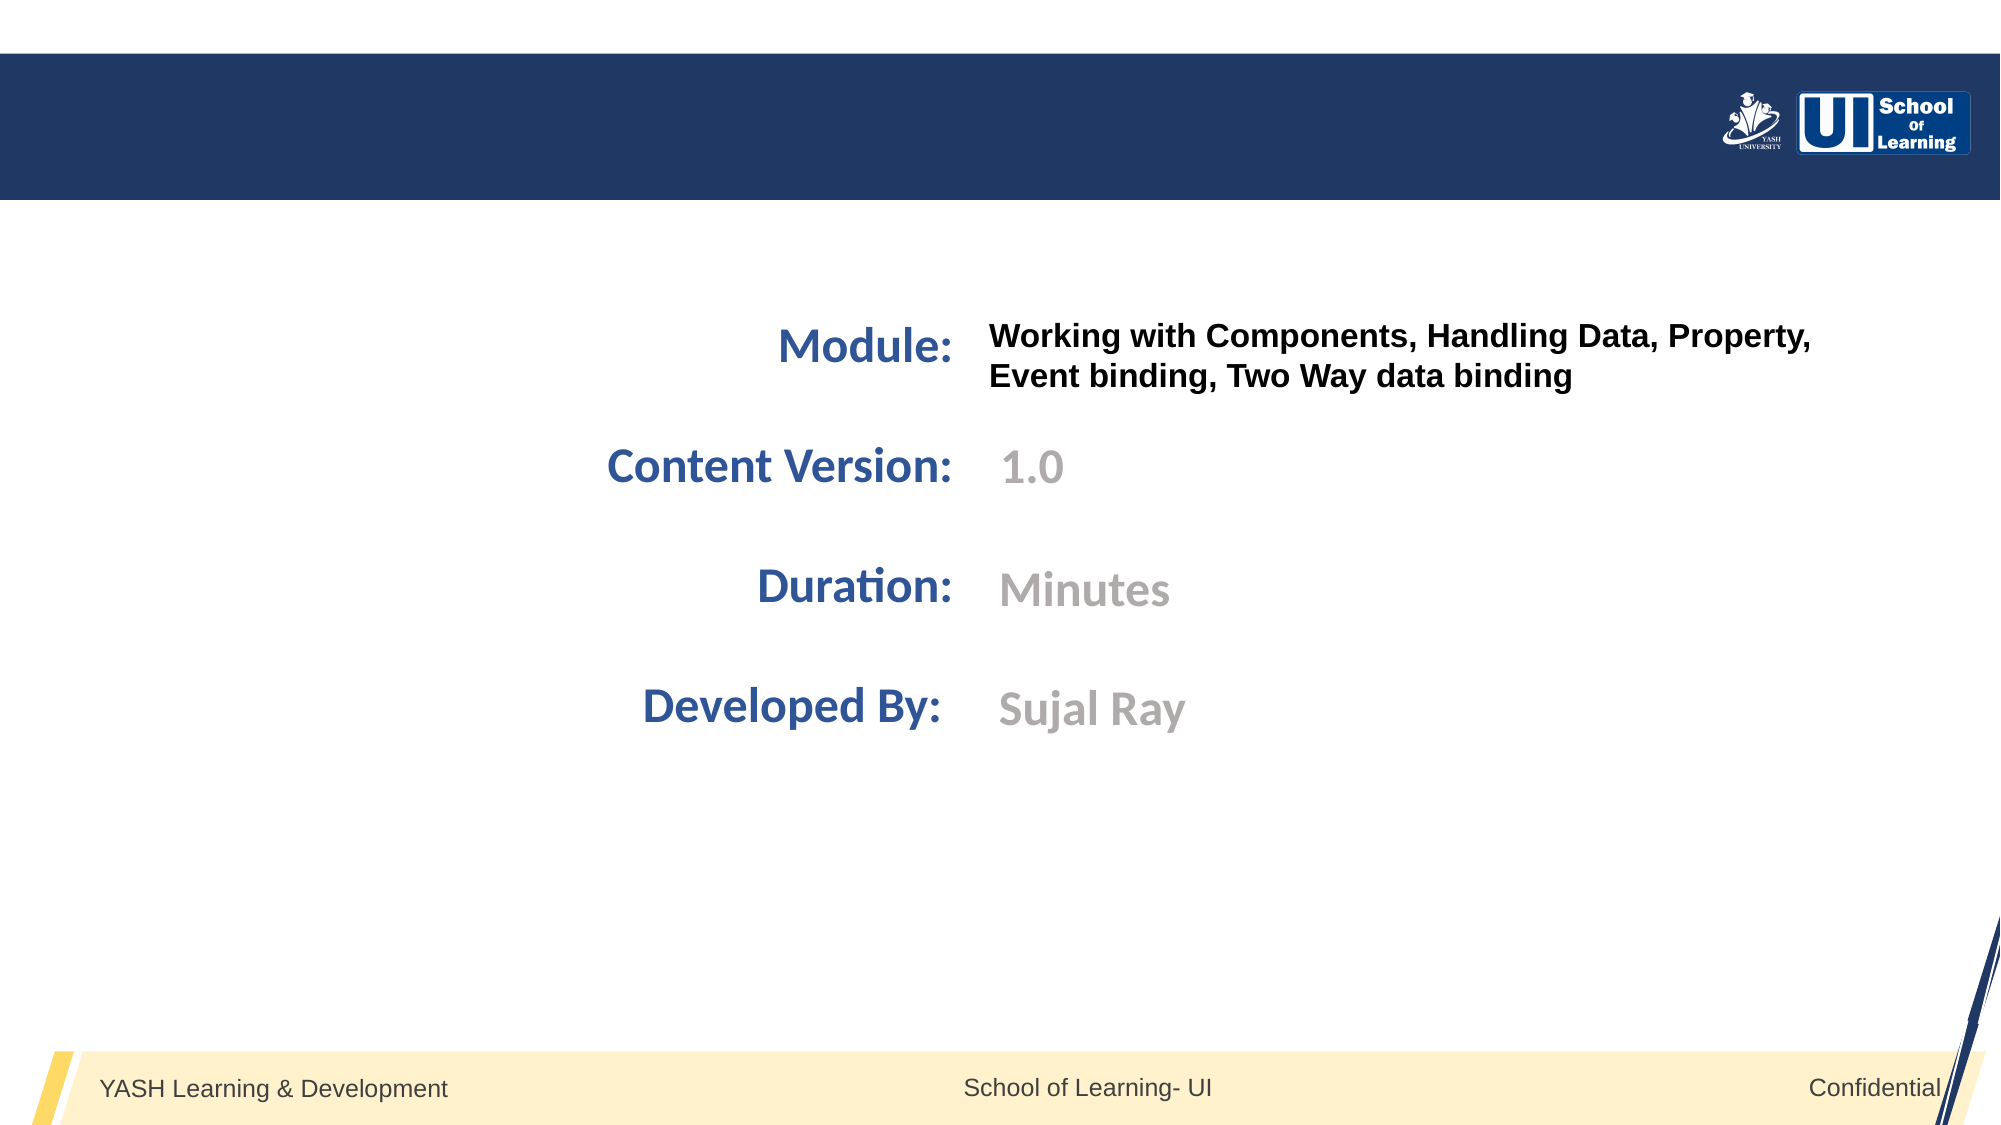

Module:

Content Version:

Duration:

Developed By:
Working with Components, Handling Data, Property, Event binding, Two Way data binding
 1.0
Minutes
Sujal Ray